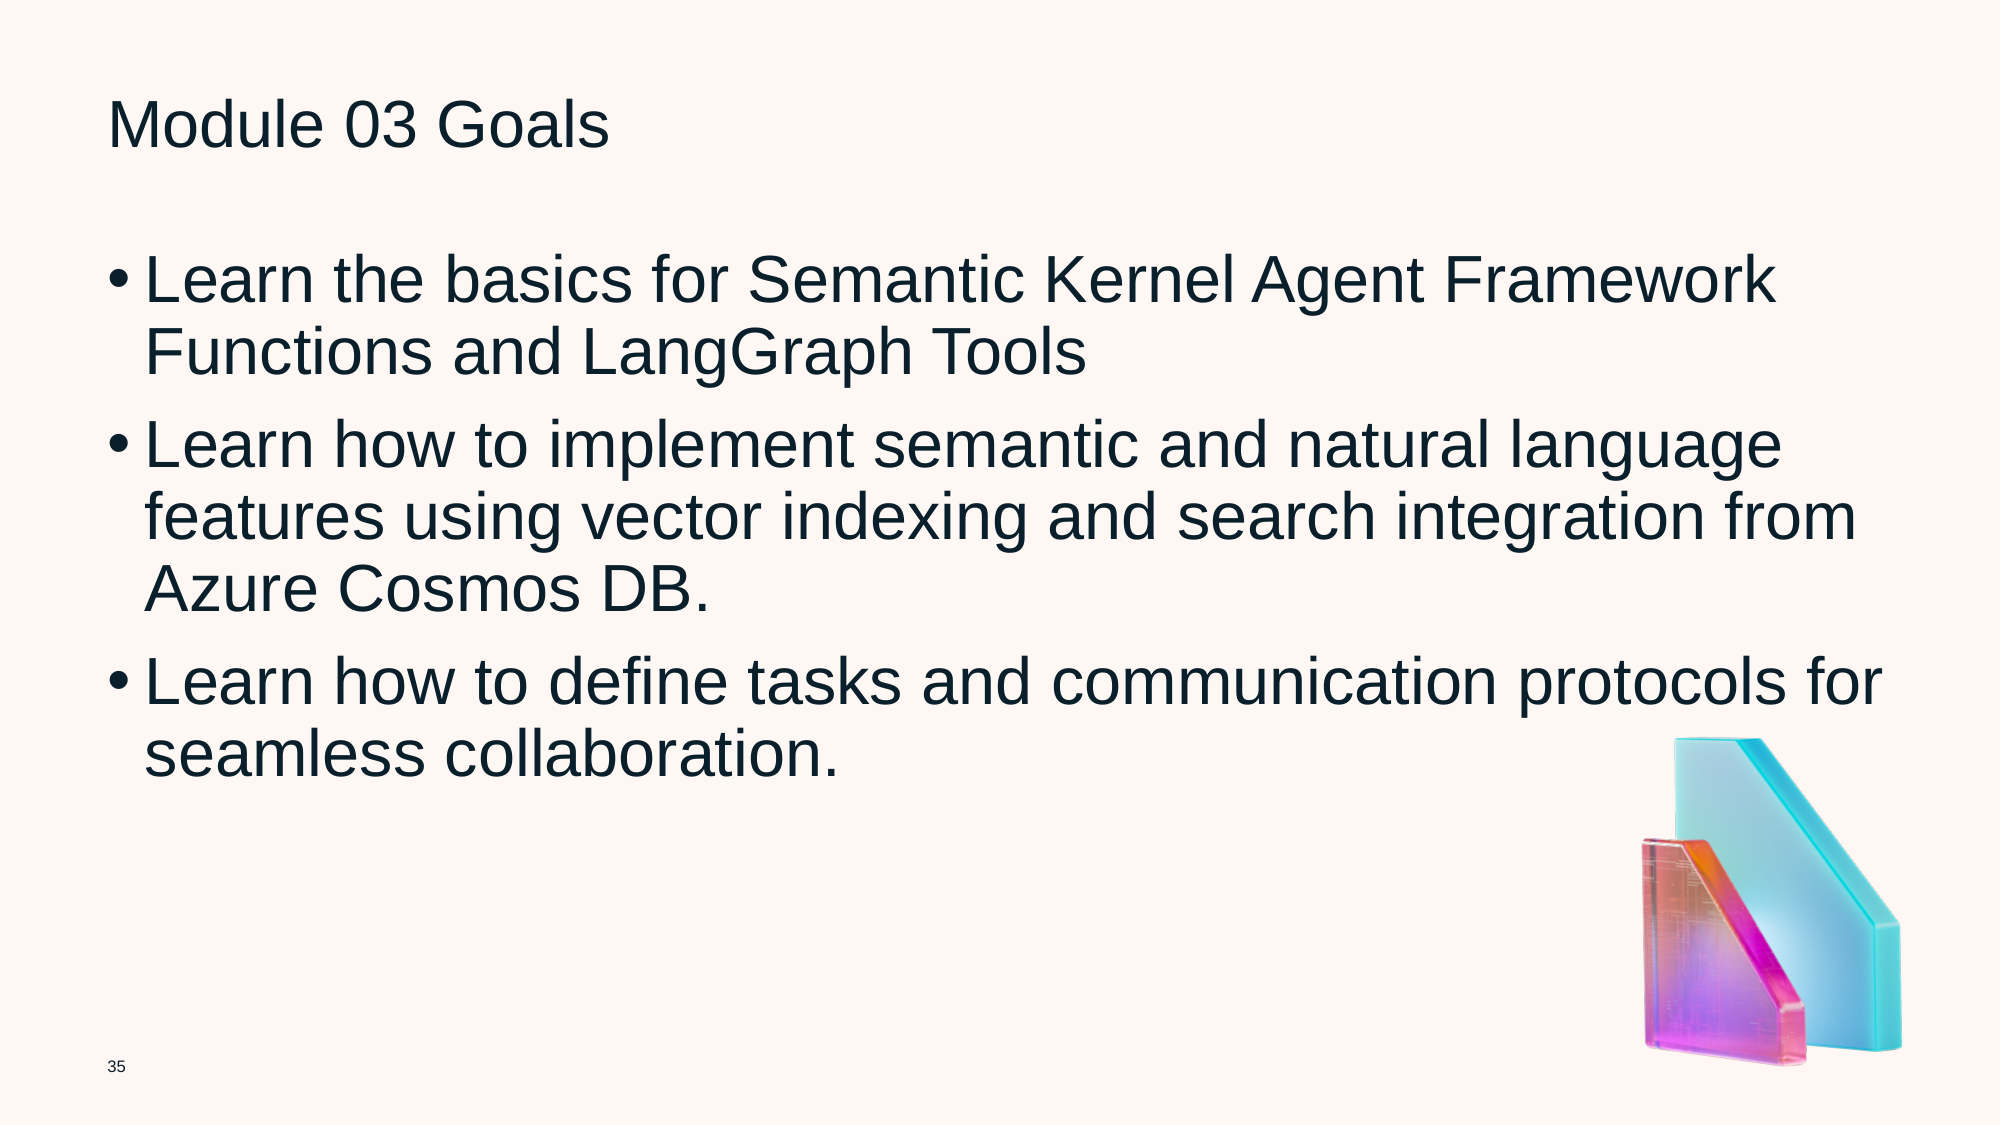

# Module 03 Goals
Learn the basics for Semantic Kernel Agent Framework Functions and LangGraph Tools
Learn how to implement semantic and natural language features using vector indexing and search integration from Azure Cosmos DB.
Learn how to define tasks and communication protocols for seamless collaboration.
35